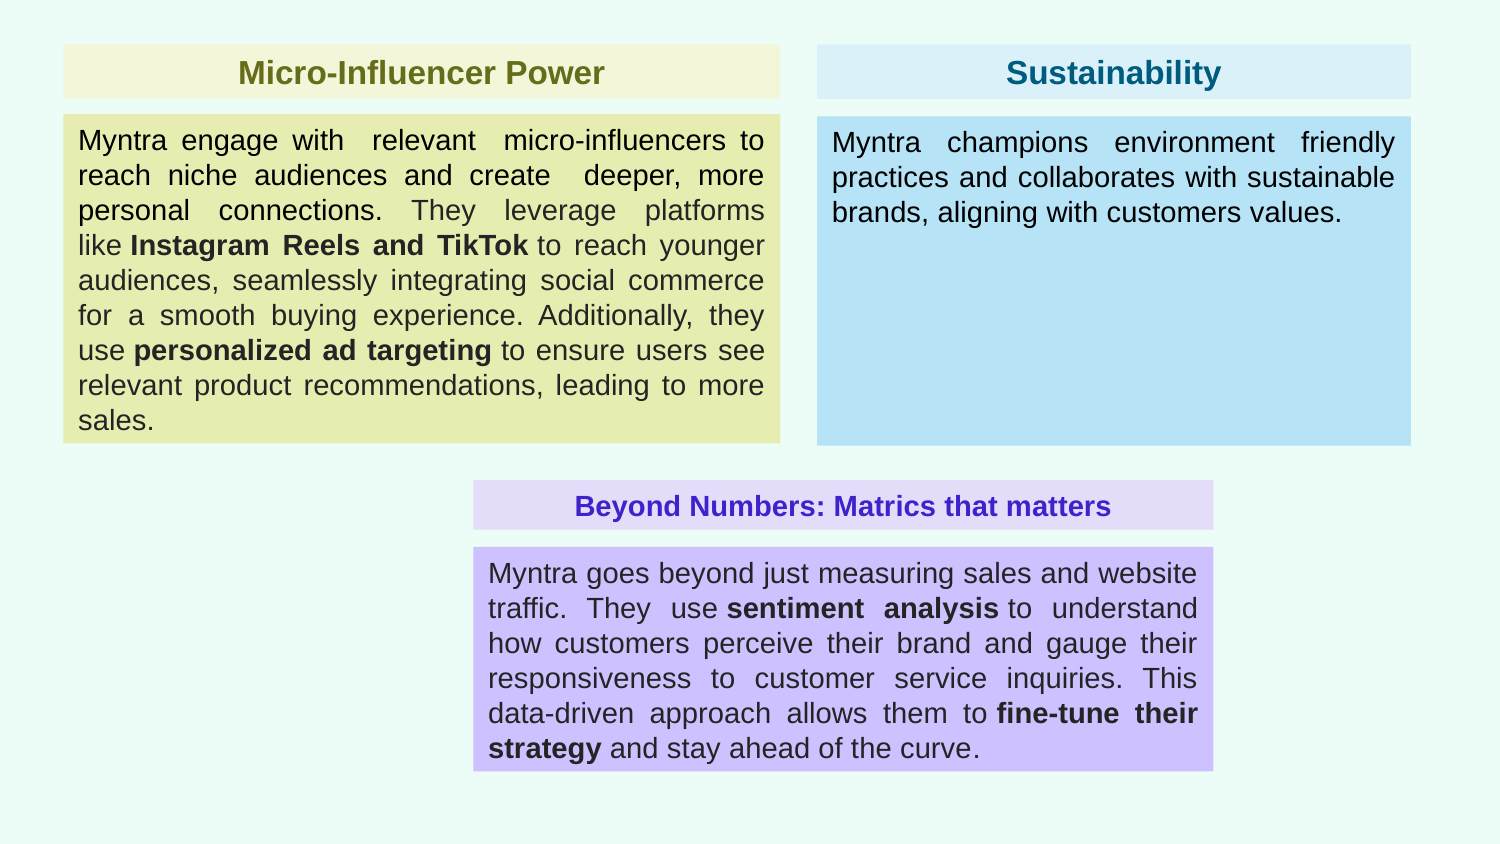

Micro-Influencer Power
Sustainability
Myntra engage with  relevant  micro-influencers to reach niche audiences and create  deeper, more personal connections. They leverage platforms like Instagram Reels and TikTok to reach younger audiences, seamlessly integrating social commerce for a smooth buying experience. Additionally, they use personalized ad targeting to ensure users see relevant product recommendations, leading to more sales.
Myntra champions environment friendly practices and collaborates with sustainable brands, aligning with customers values.

Beyond Numbers: Matrics that matters
Myntra goes beyond just measuring sales and website traffic. They use sentiment analysis to understand how customers perceive their brand and gauge their responsiveness to customer service inquiries. This data-driven approach allows them to fine-tune their strategy and stay ahead of the curve.